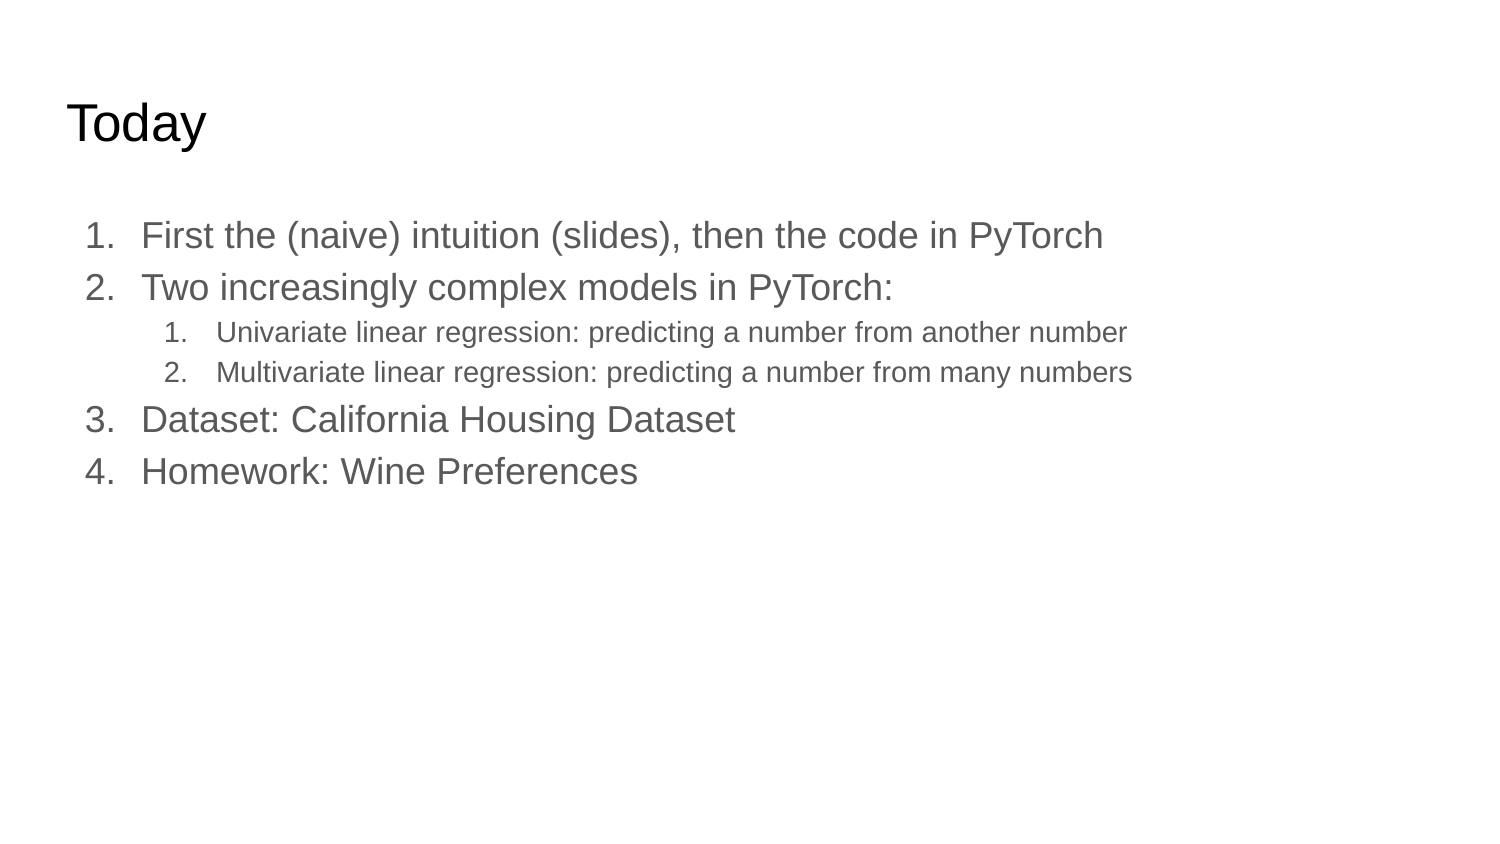

# Today
First the (naive) intuition (slides), then the code in PyTorch
Two increasingly complex models in PyTorch:
Univariate linear regression: predicting a number from another number
Multivariate linear regression: predicting a number from many numbers
Dataset: California Housing Dataset
Homework: Wine Preferences